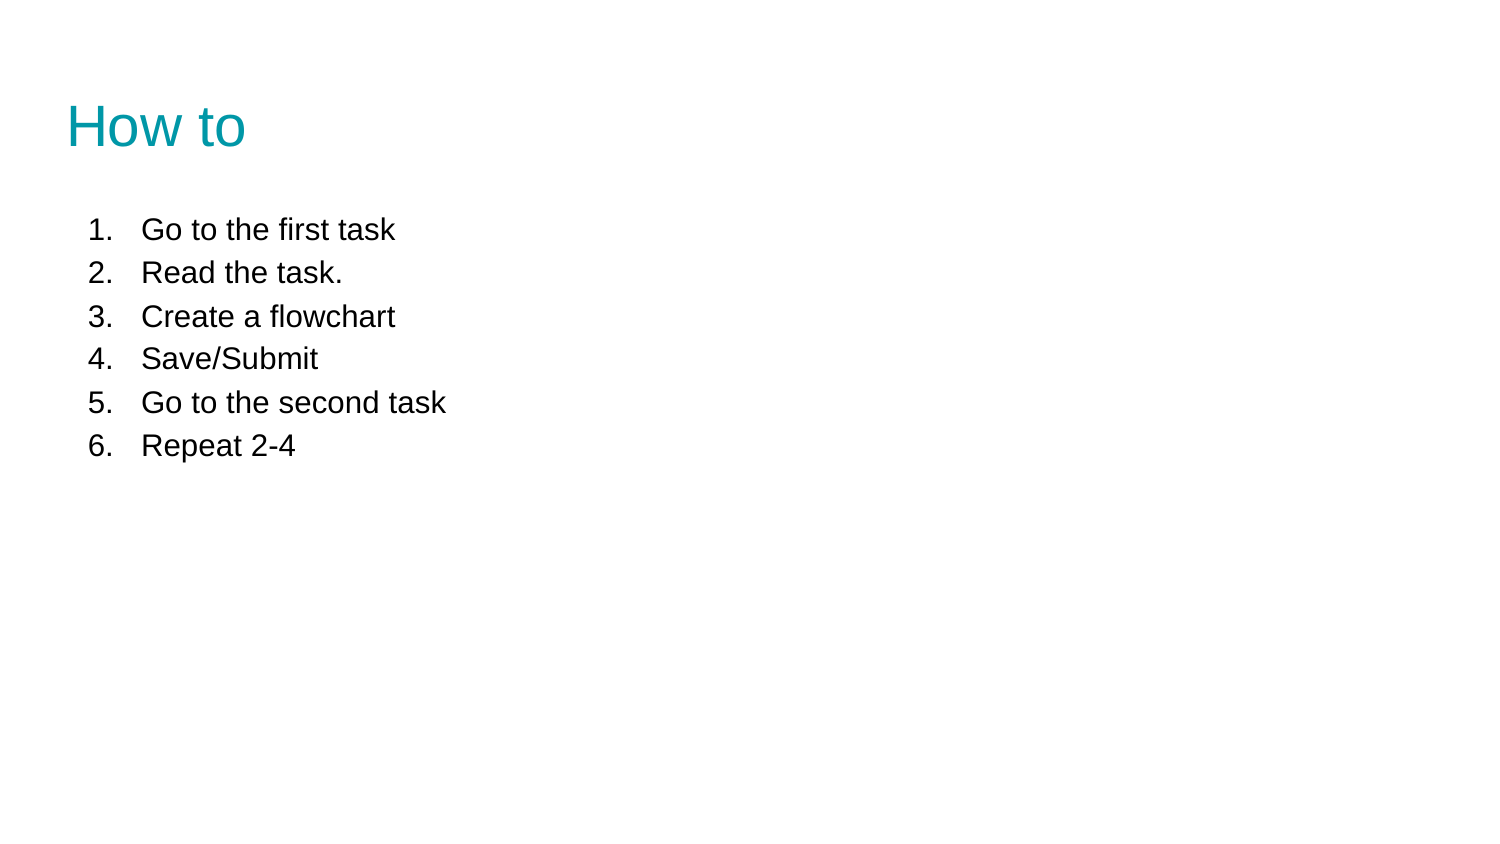

# How to
Go to the first task
Read the task.
Create a flowchart
Save/Submit
Go to the second task
Repeat 2-4